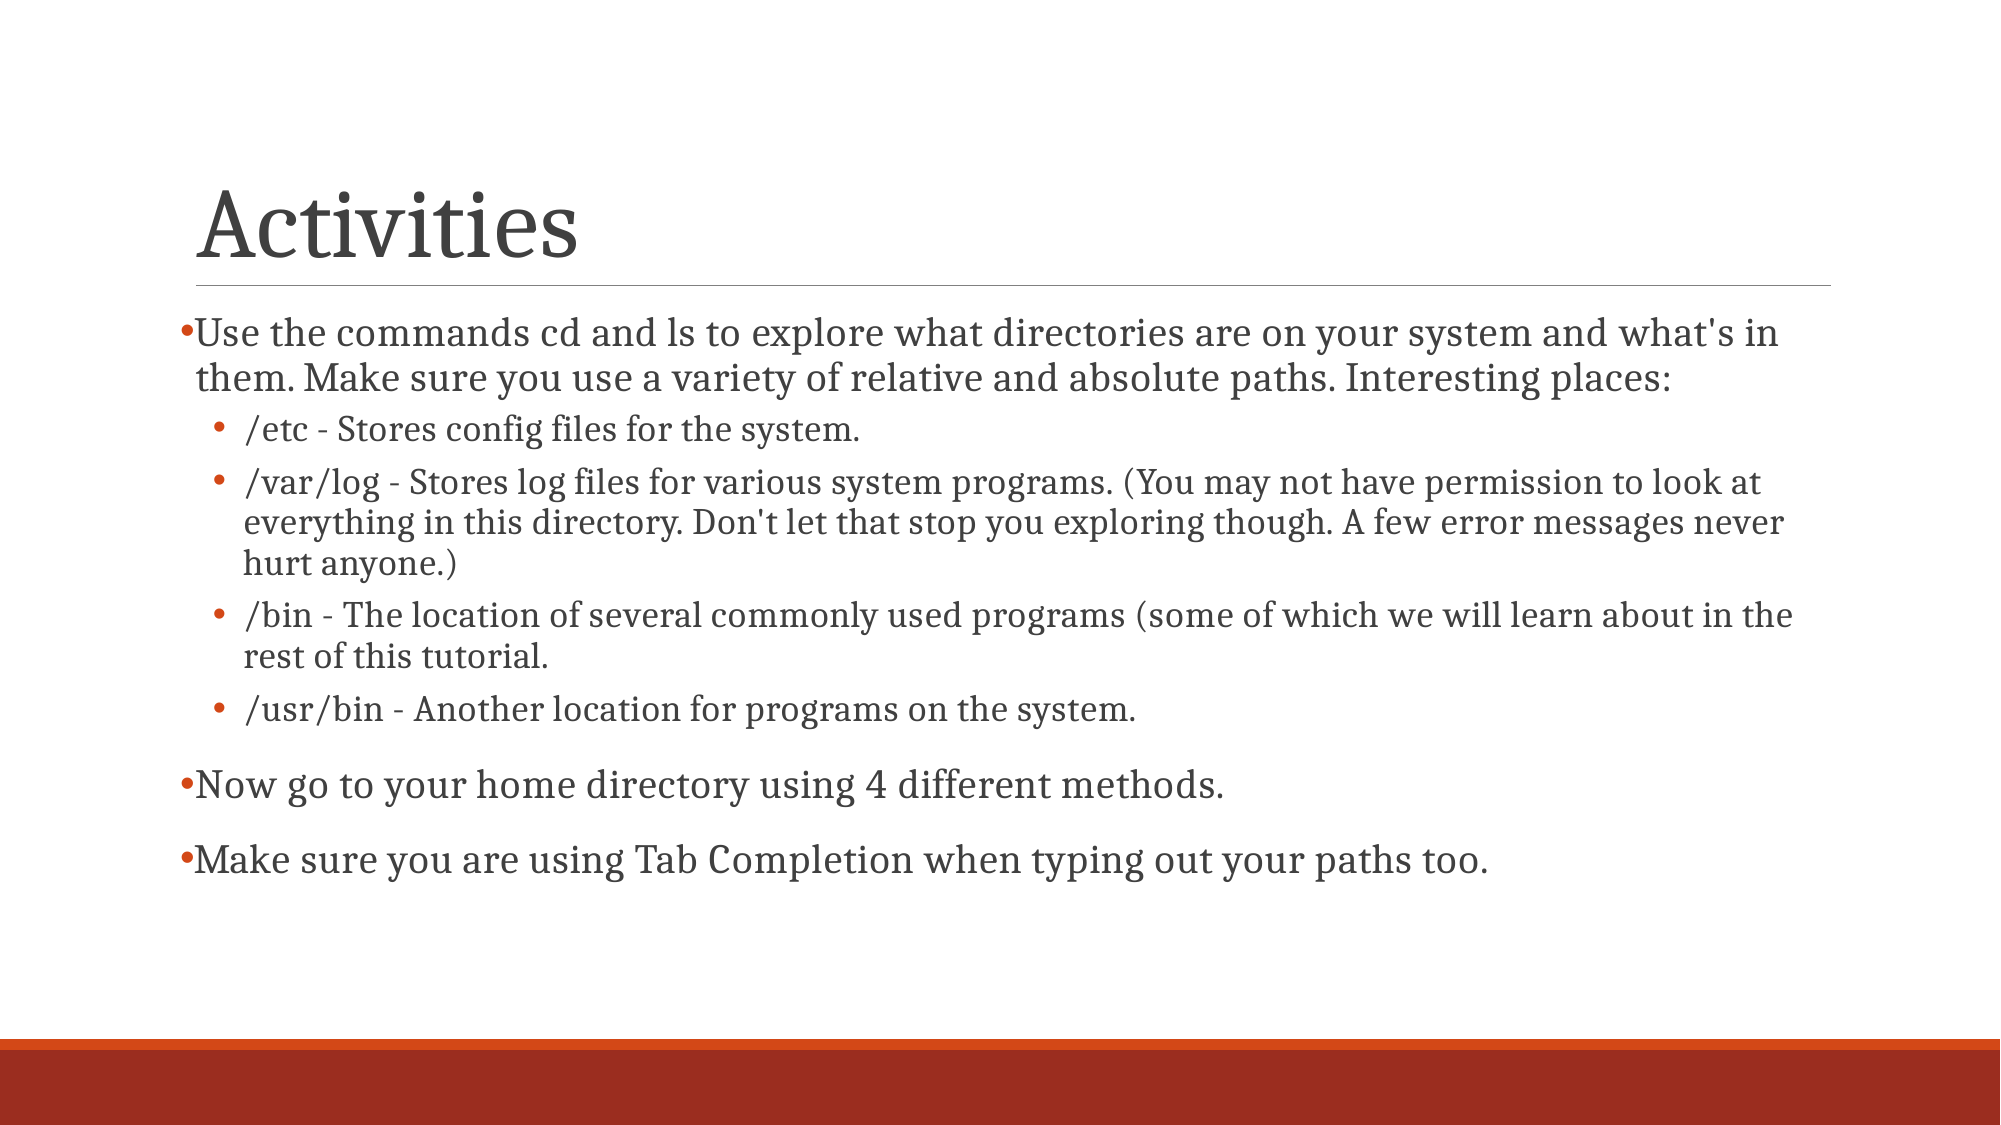

# Activities
Use the commands cd and ls to explore what directories are on your system and what's in them. Make sure you use a variety of relative and absolute paths. Interesting places:
/etc - Stores config files for the system.
/var/log - Stores log files for various system programs. (You may not have permission to look at everything in this directory. Don't let that stop you exploring though. A few error messages never hurt anyone.)
/bin - The location of several commonly used programs (some of which we will learn about in the rest of this tutorial.
/usr/bin - Another location for programs on the system.
Now go to your home directory using 4 different methods.
Make sure you are using Tab Completion when typing out your paths too.